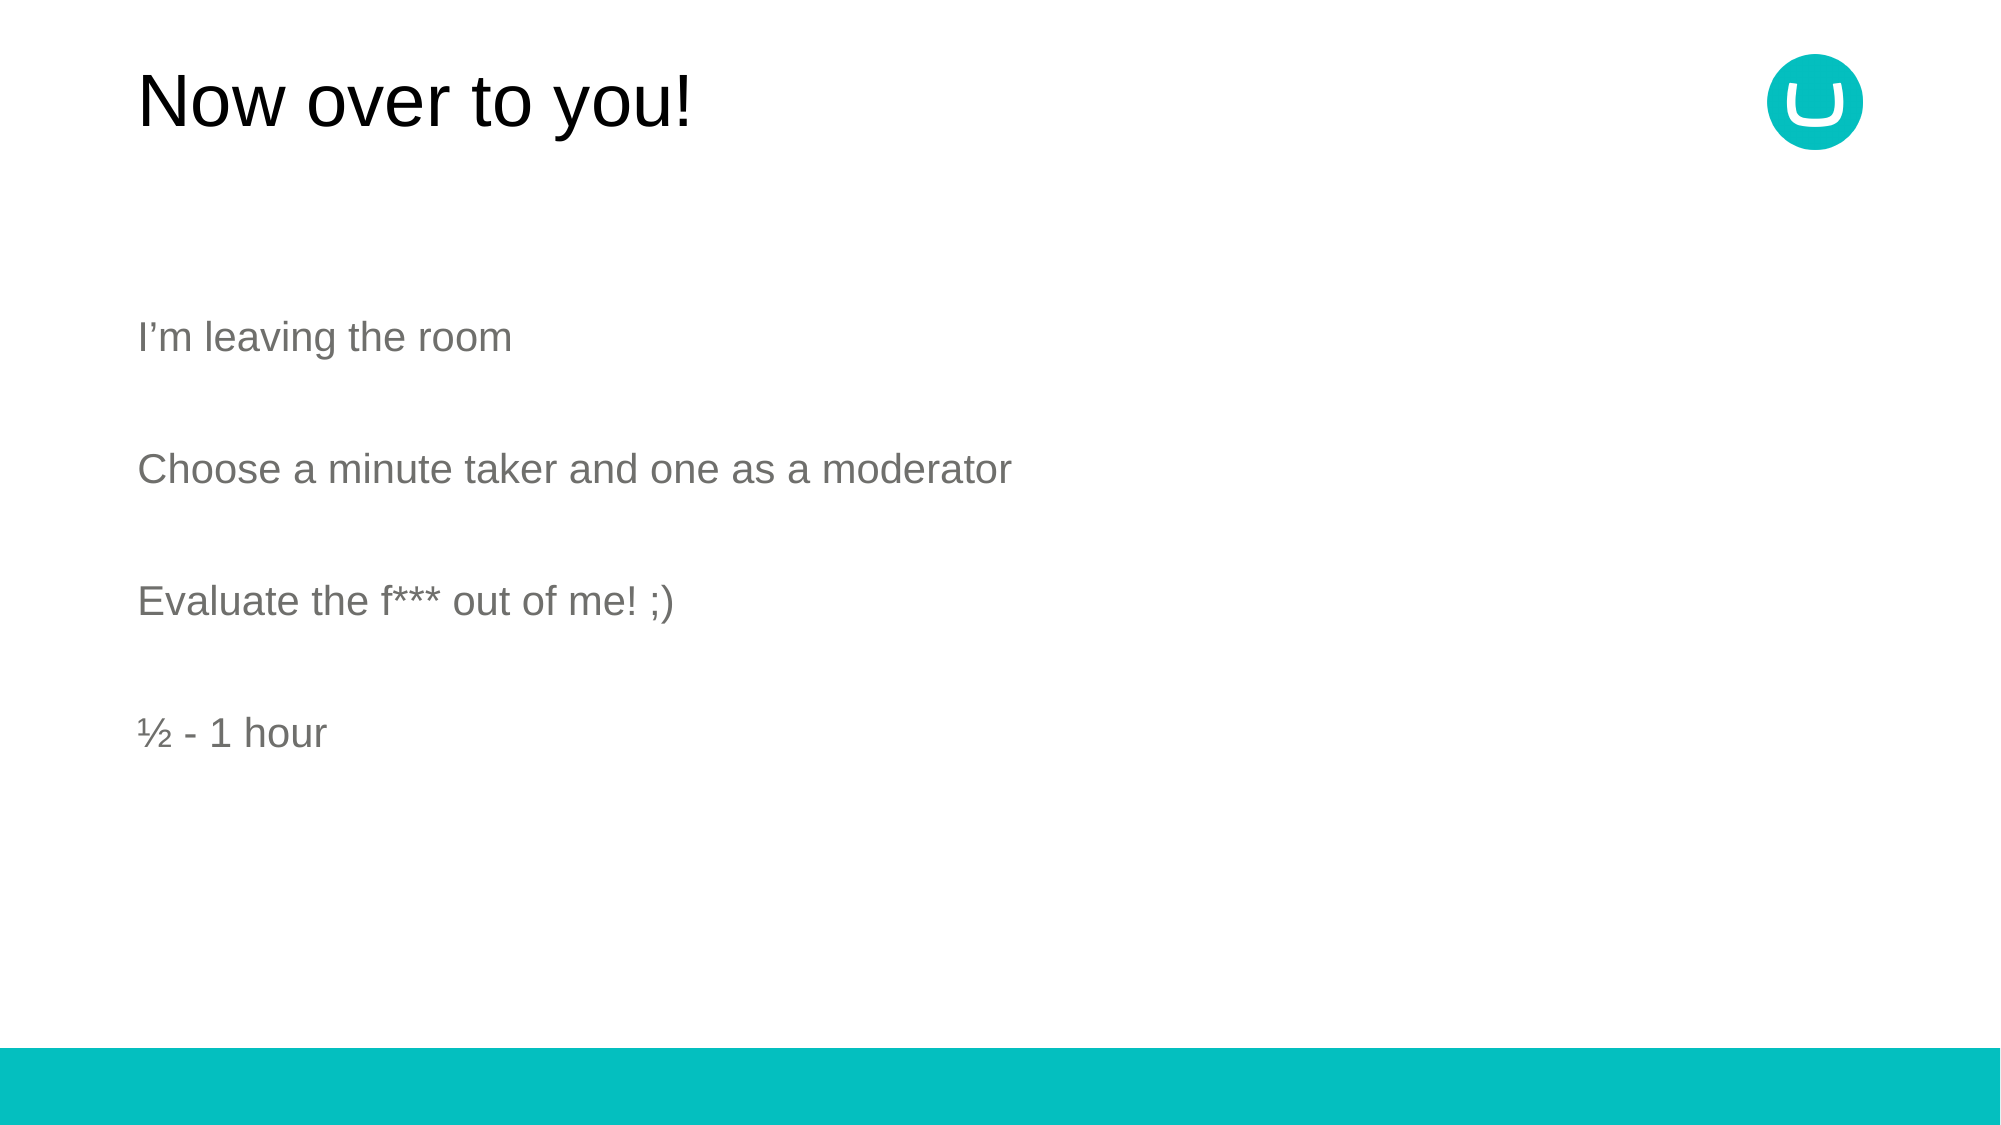

# Now over to you!
I’m leaving the room

Choose a minute taker and one as a moderator

Evaluate the f*** out of me! ;)

½ - 1 hour